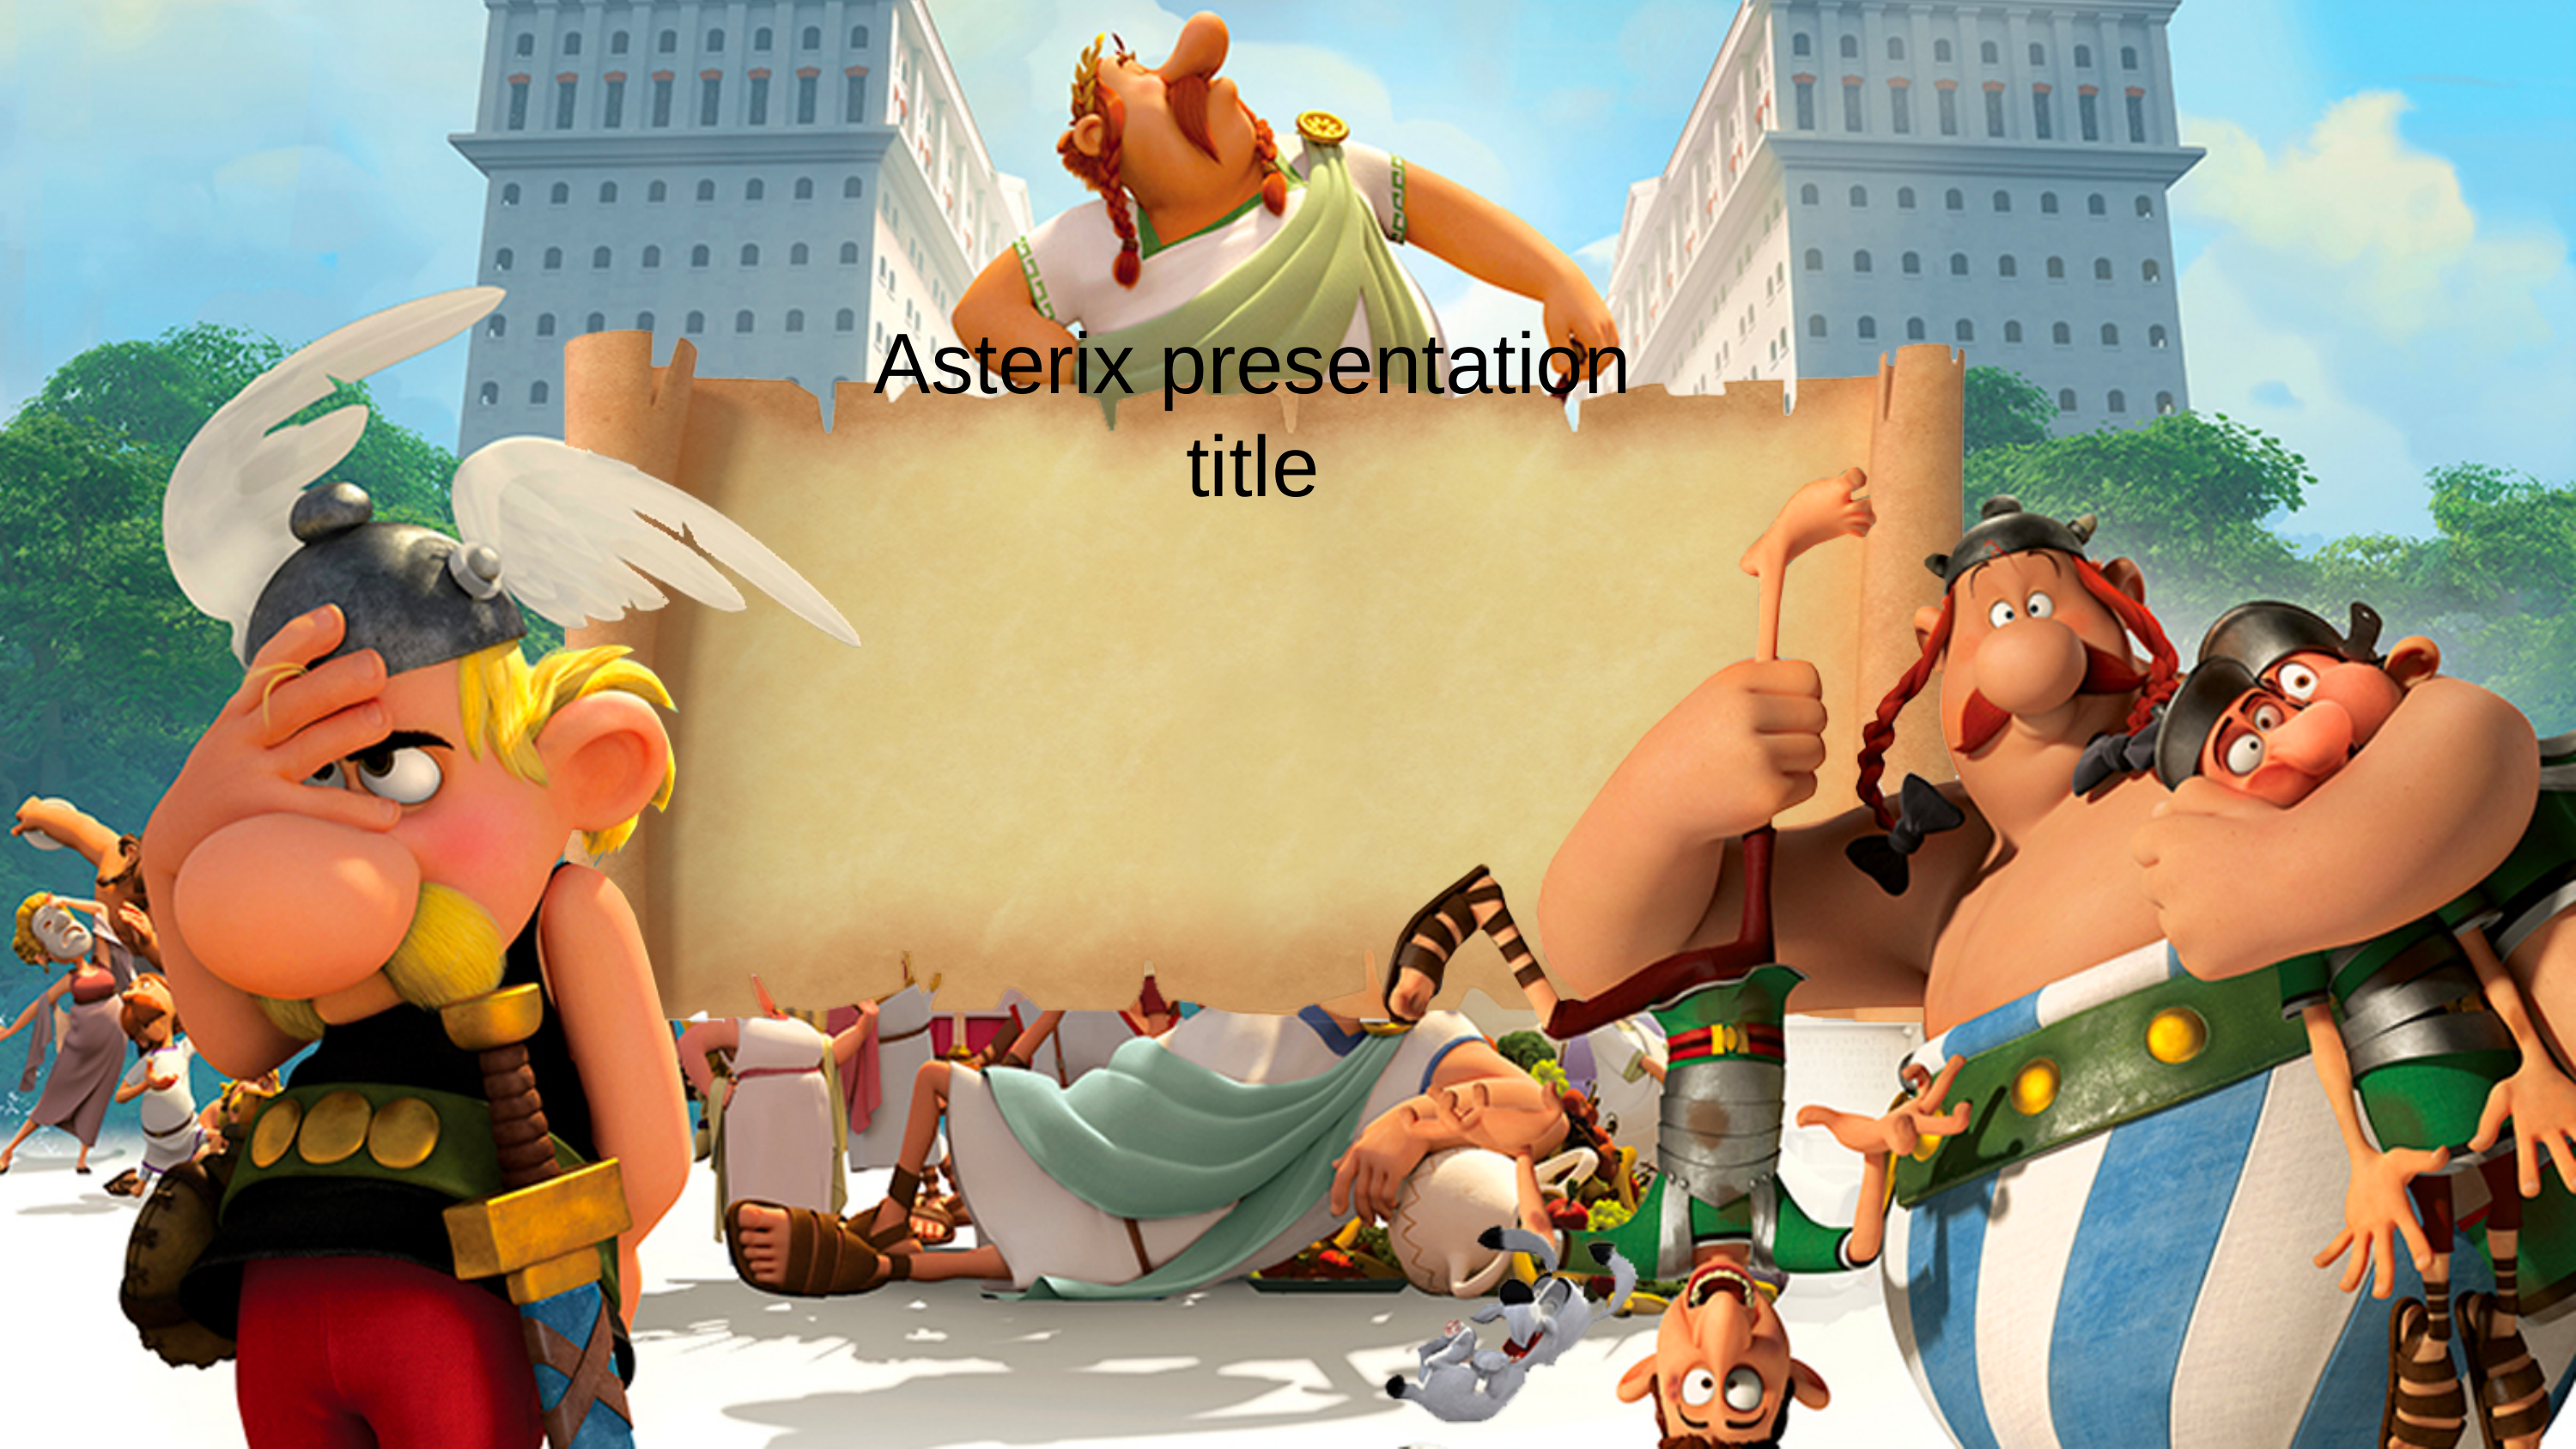

Asterix presentation
title
Find more PowerPoint templates on prezentr.com!